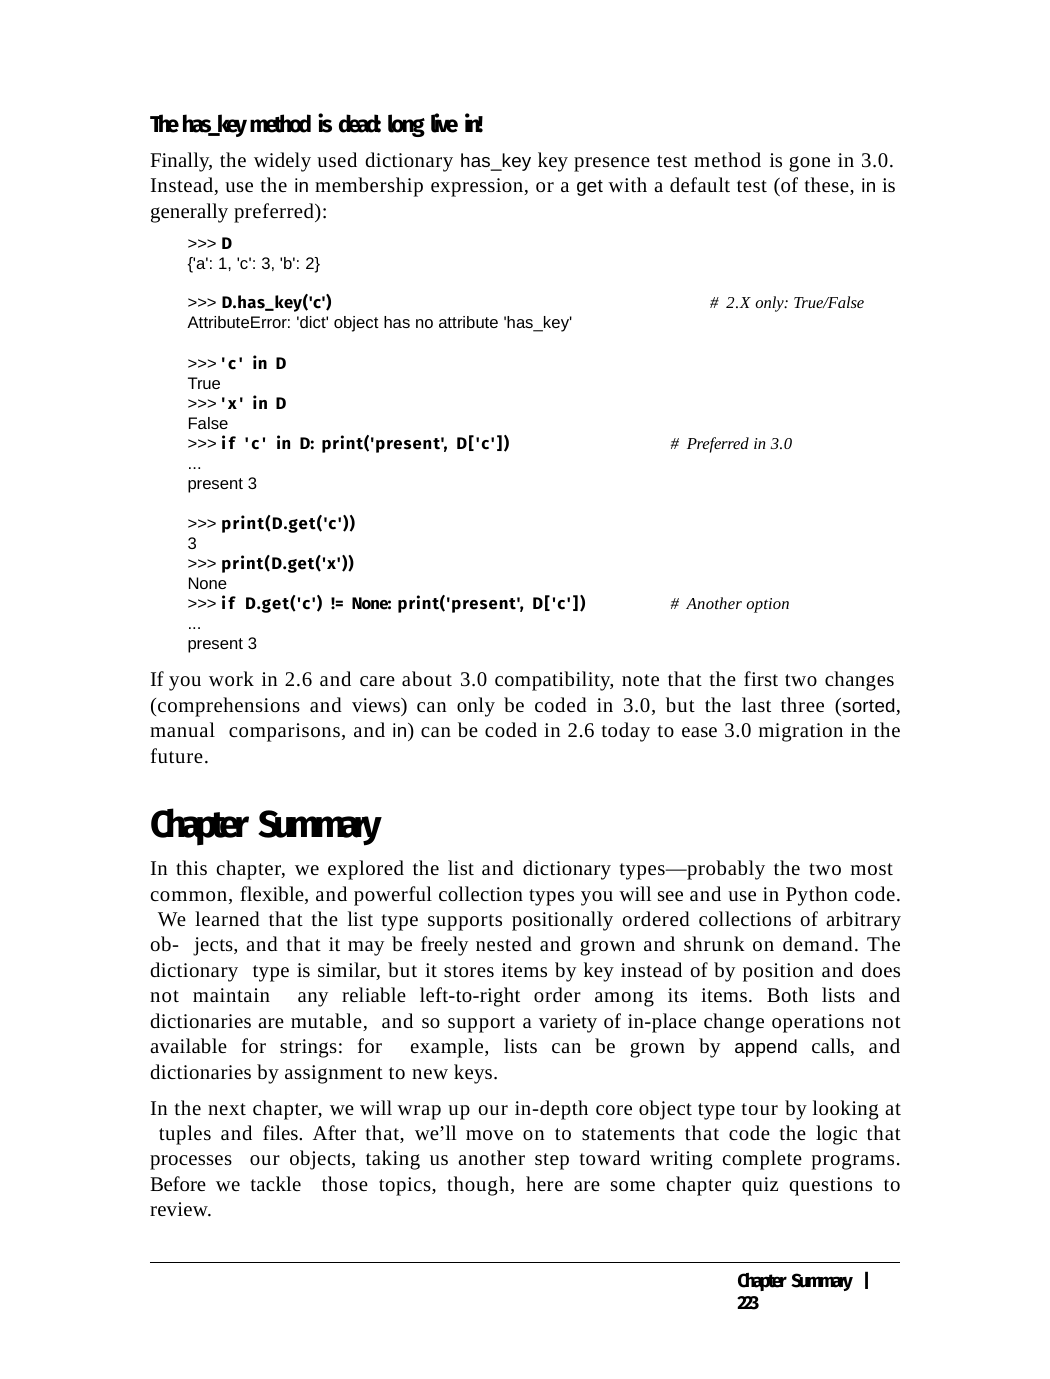

The has_key method is dead: long live in!
Finally, the widely used dictionary has_key key presence test method is gone in 3.0.  Instead, use the in membership expression, or a get with a default test (of these, in is  generally preferred):
>>> D
{'a': 1, 'c': 3, 'b': 2}

>>> D.has_key('c')	# 2.X only: True/False
AttributeError: 'dict' object has no attribute 'has_key'
>>> 'c' in D
True
>>> 'x' in D
False
>>> if 'c' in D: print('present', D['c'])
...
present 3
# Preferred in 3.0
>>> print(D.get('c'))
3
>>> print(D.get('x'))
None
>>> if D.get('c') != None:  print('present', D['c'])
...
present 3
# Another option
If you work in 2.6 and care about 3.0 compatibility, note that the first two changes  (comprehensions and views) can only be coded in 3.0, but the last three (sorted, manual  comparisons, and in) can be coded in 2.6 today to ease 3.0 migration in the future.

Chapter Summary
In this chapter, we explored the list and dictionary types—probably the two most  common, flexible, and powerful collection types you will see and use in Python code.  We learned that the list type supports positionally ordered collections of arbitrary ob-  jects, and that it may be freely nested and grown and shrunk on demand. The dictionary  type is similar, but it stores items by key instead of by position and does not maintain  any reliable left-to-right order among its items. Both lists and dictionaries are mutable,  and so support a variety of in-place change operations not available for strings: for  example, lists can be grown by append calls, and dictionaries by assignment to new keys.
In the next chapter, we will wrap up our in-depth core object type tour by looking at  tuples and files. After that, we’ll move on to statements that code the logic that processes  our objects, taking us another step toward writing complete programs. Before we tackle  those topics, though, here are some chapter quiz questions to review.

Chapter Summary  |  223